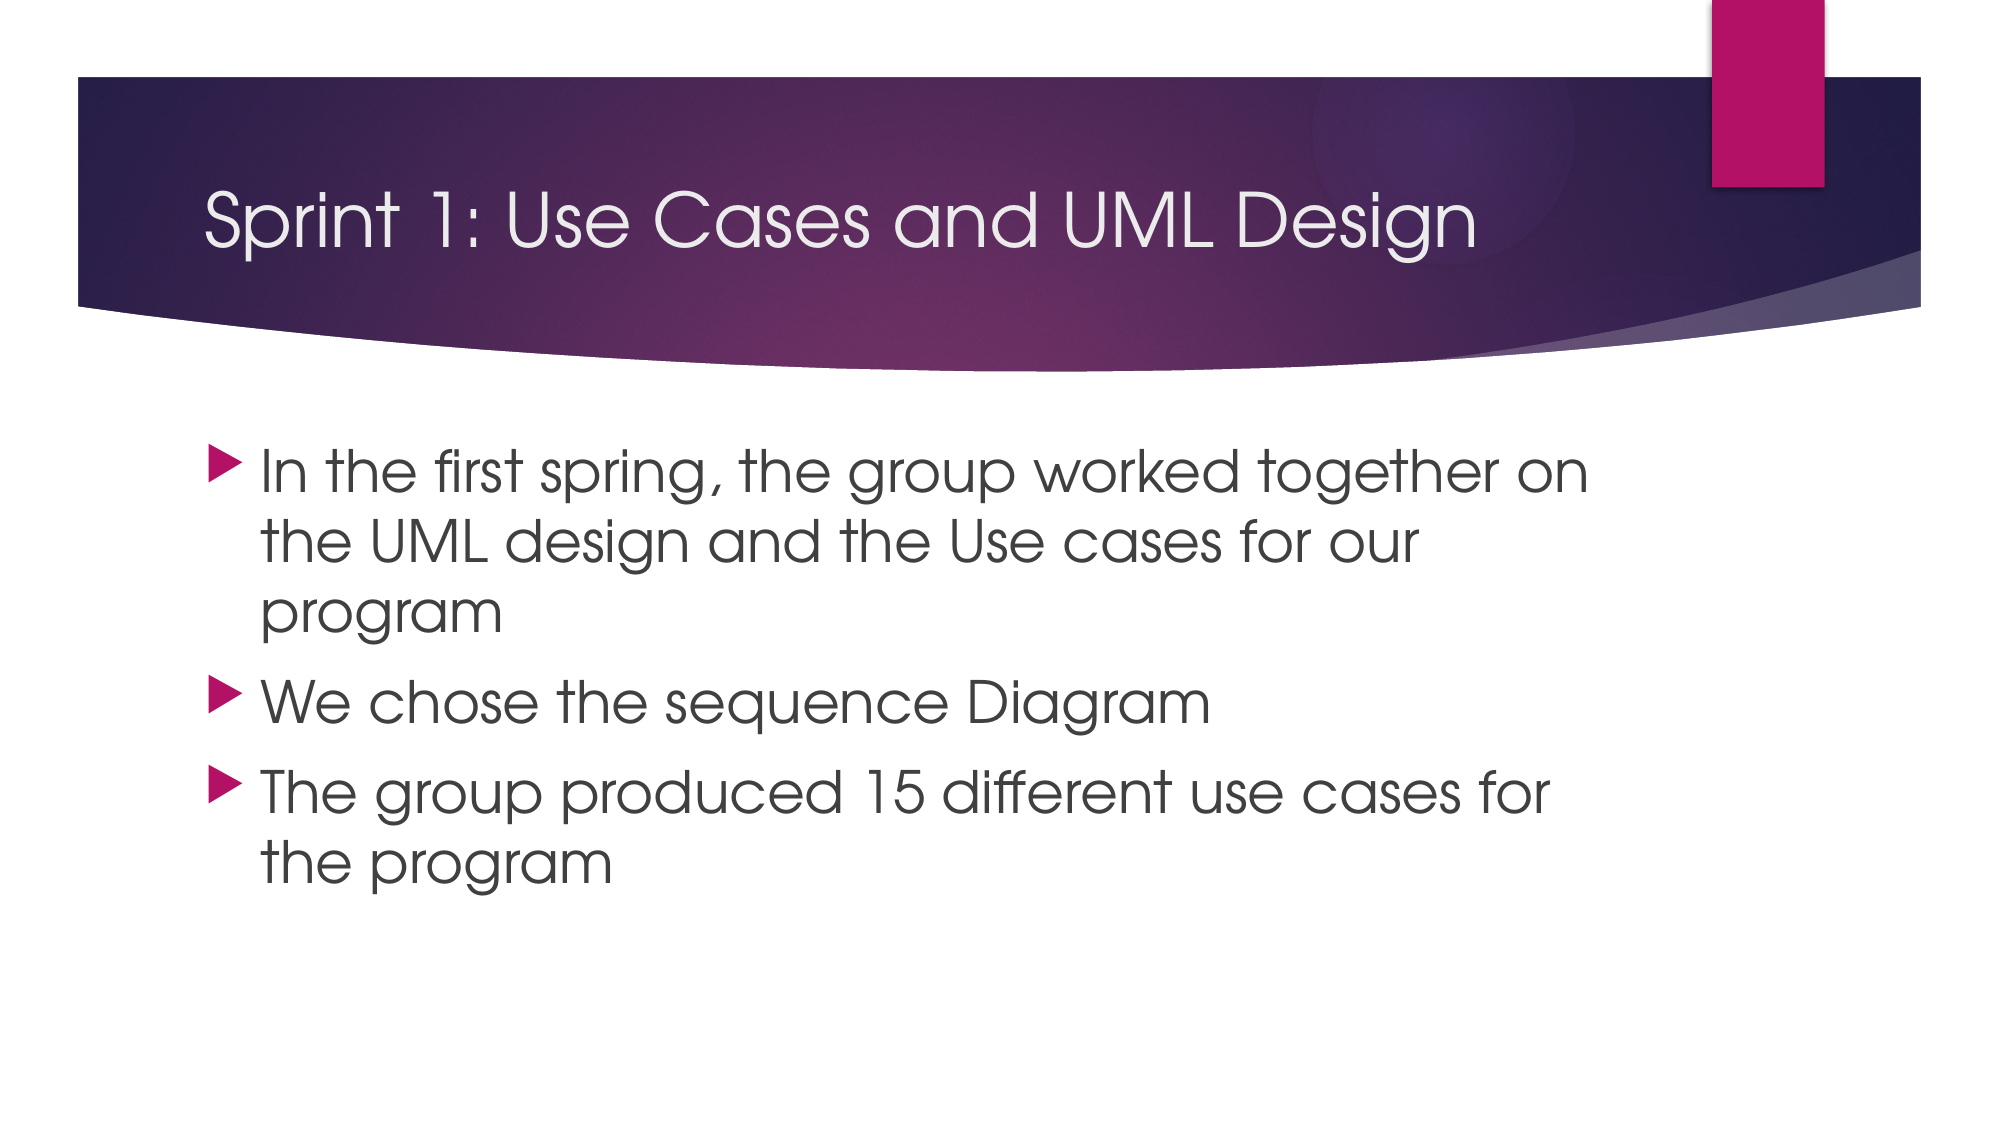

# Sprint 1: Use Cases and UML Design
In the first spring, the group worked together on the UML design and the Use cases for our program
We chose the sequence Diagram
The group produced 15 different use cases for the program